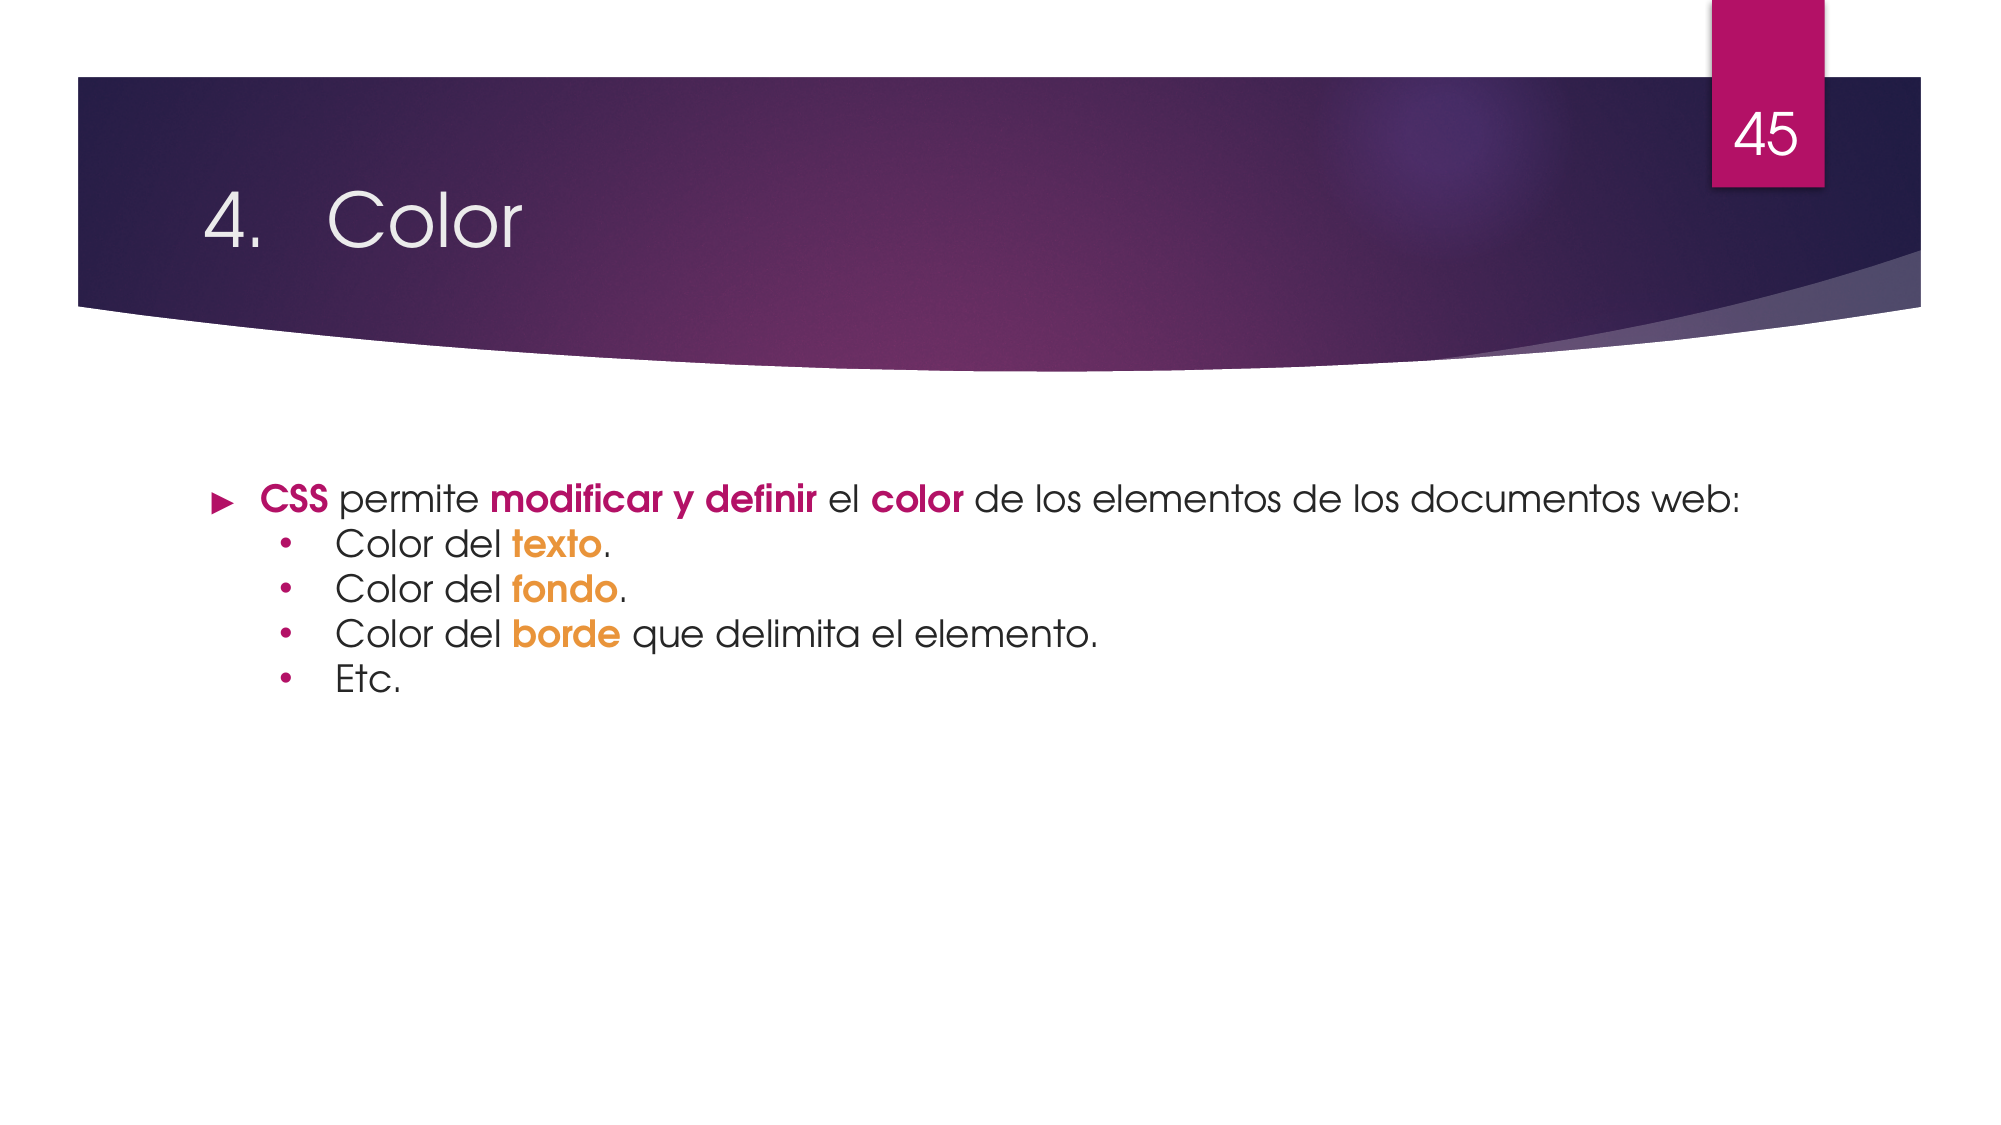

45
# Color
CSS permite modificar y definir el color de los elementos de los documentos web:
Color del texto.
Color del fondo.
Color del borde que delimita el elemento.
Etc.